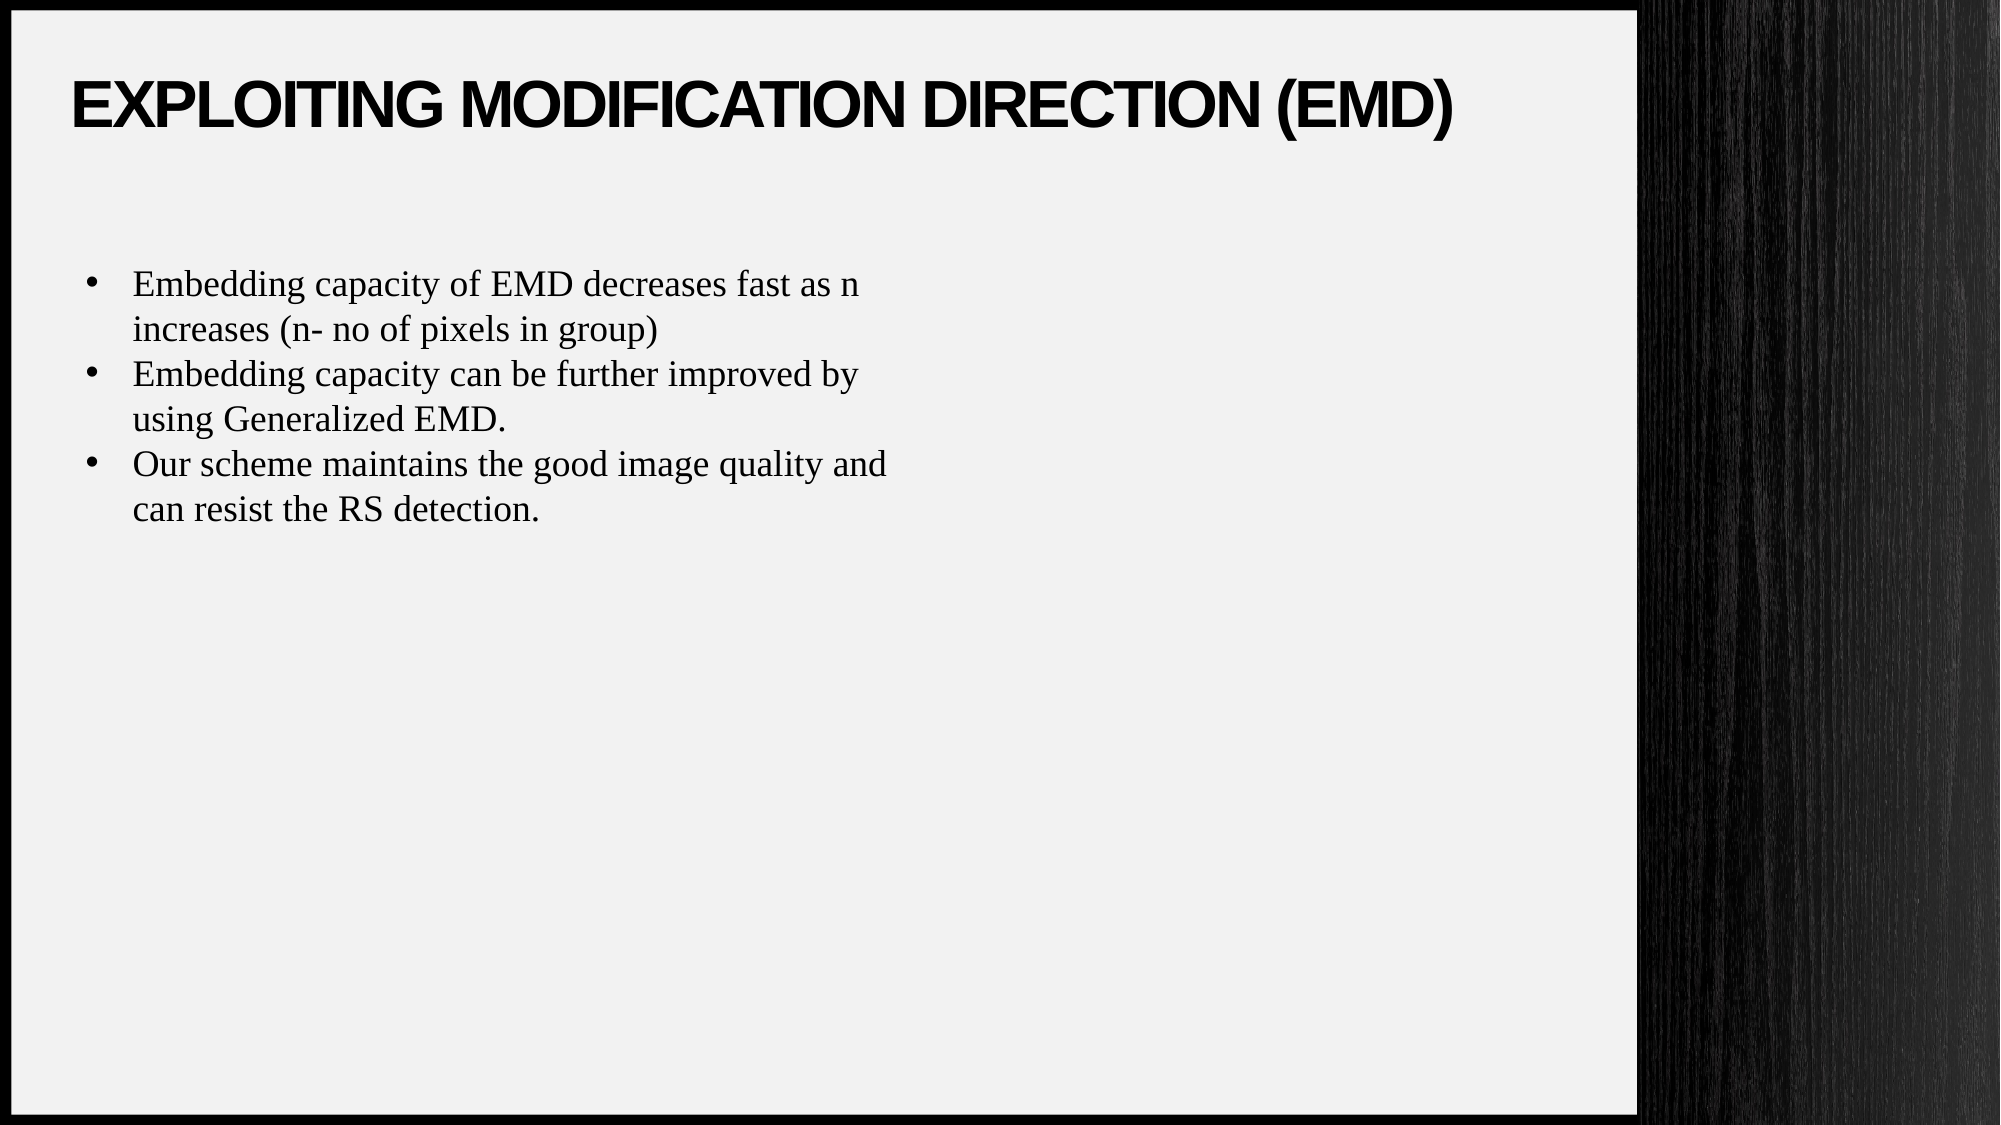

# Exploiting Modification Direction (EMD)
Embedding capacity of EMD decreases fast as n increases (n- no of pixels in group)
Embedding capacity can be further improved by using Generalized EMD.
Our scheme maintains the good image quality and can resist the RS detection.
26